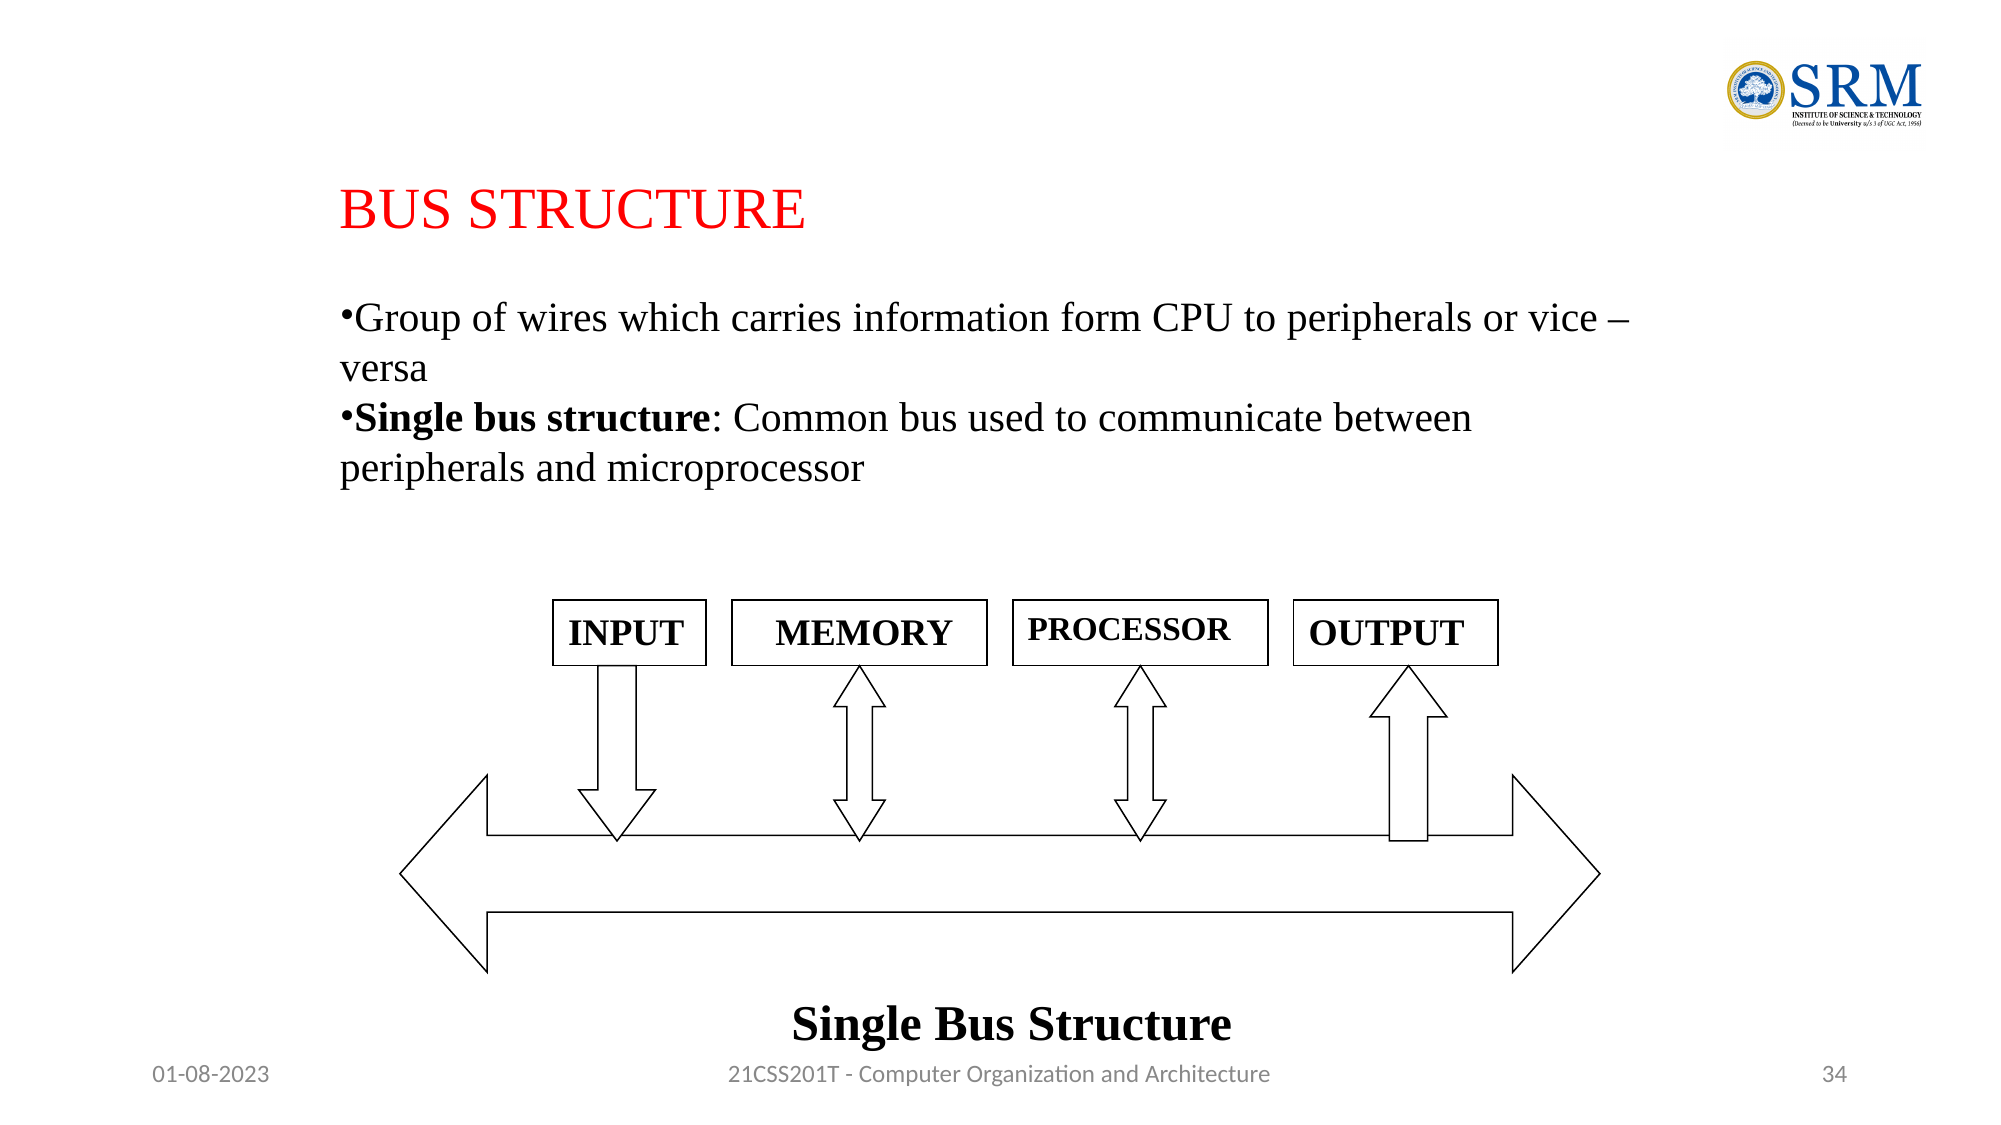

BUS STRUCTURE

Group of wires which carries information form CPU to peripherals or vice – versa
Single bus structure: Common bus used to communicate between peripherals and microprocessor

                                           Single Bus Structure

INPUT
   MEMORY
PROCESSOR
OUTPUT

01-08-2023
21CSS201T - Computer Organization and Architecture
34